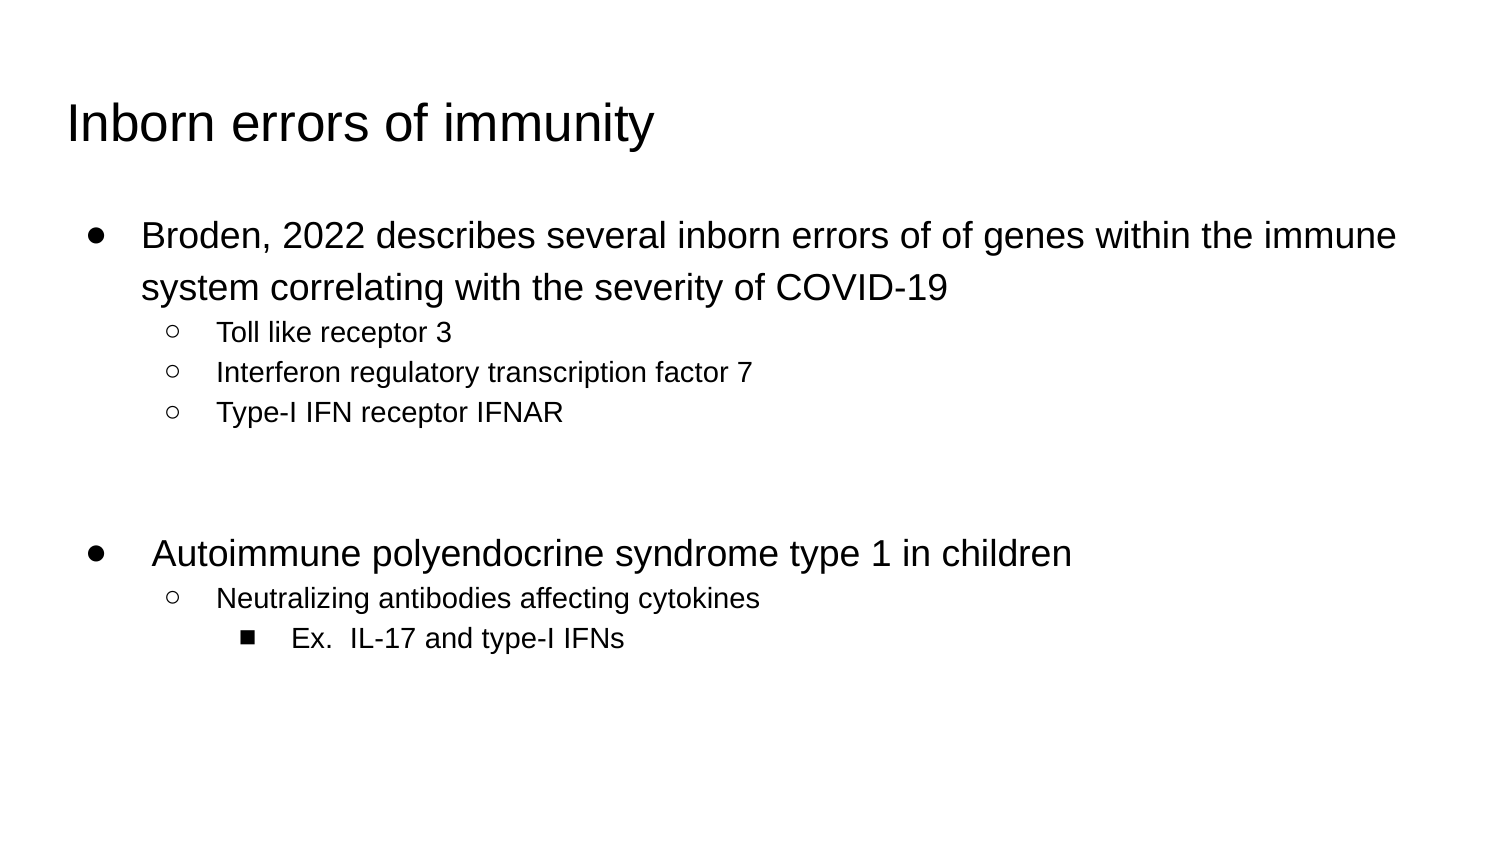

# Inborn errors of immunity

Broden, 2022 describes several inborn errors of of genes within the immune system correlating with the severity of COVID-19
Toll like receptor 3
Interferon regulatory transcription factor 7
Type-I IFN receptor IFNAR

 Autoimmune polyendocrine syndrome type 1 in children
Neutralizing antibodies affecting cytokines
Ex.  IL-17 and type-I IFNs